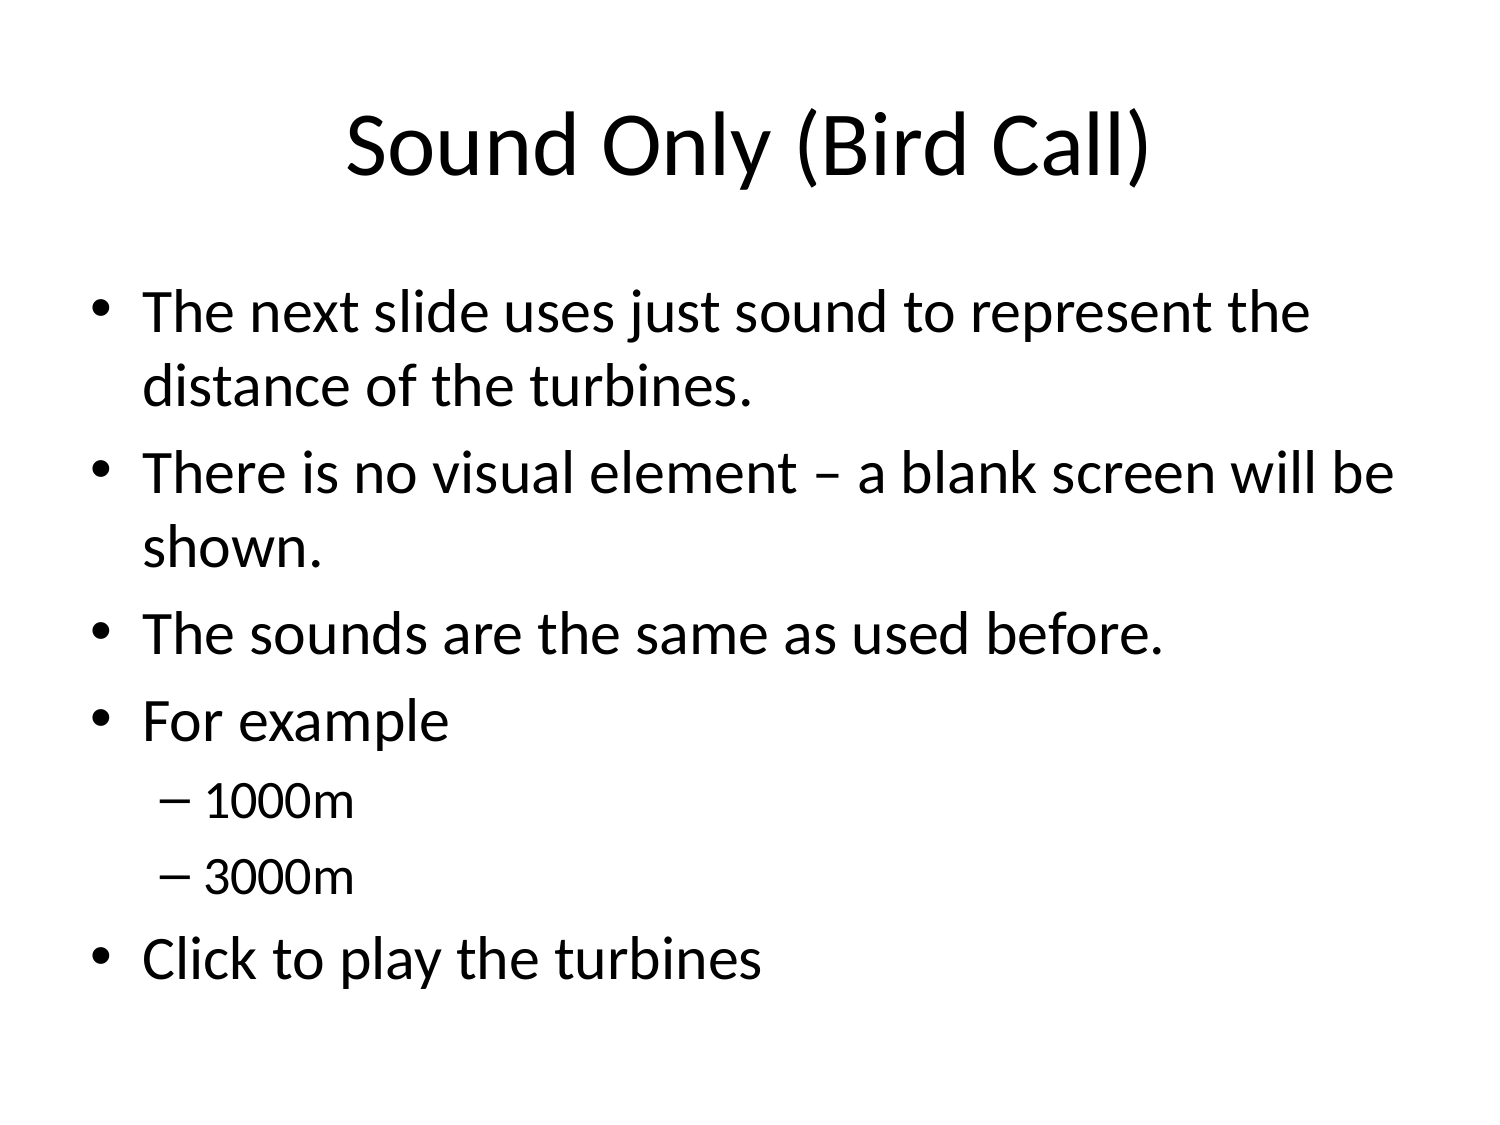

# Sound Only (Bird Call)
The next slide uses just sound to represent the distance of the turbines.
There is no visual element – a blank screen will be shown.
The sounds are the same as used before.
For example
1000m
3000m
Click to play the turbines